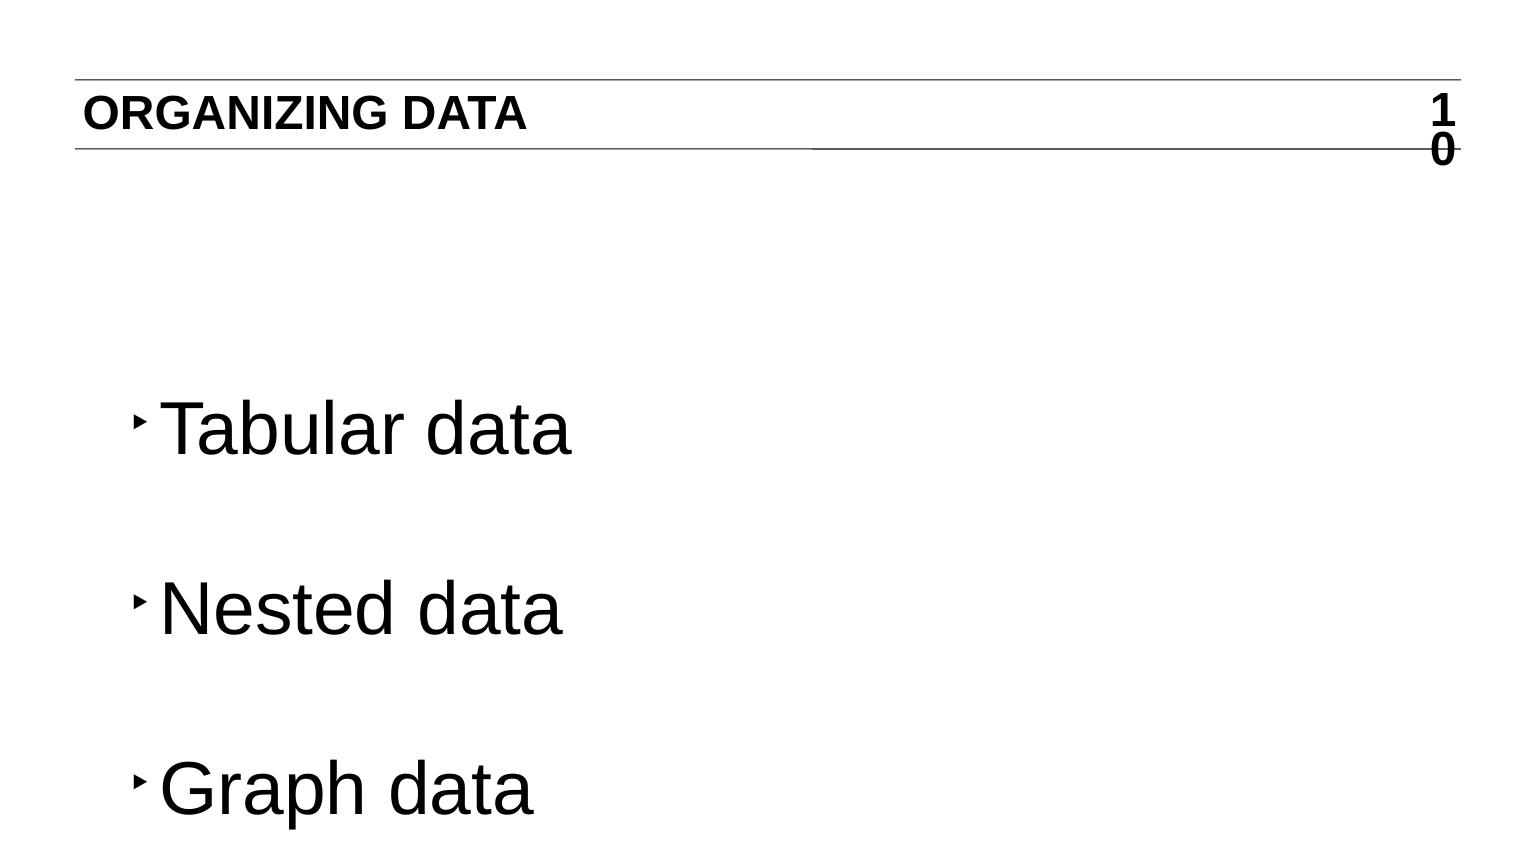

Organizing Data
10

Tabular data

Nested data

Graph data